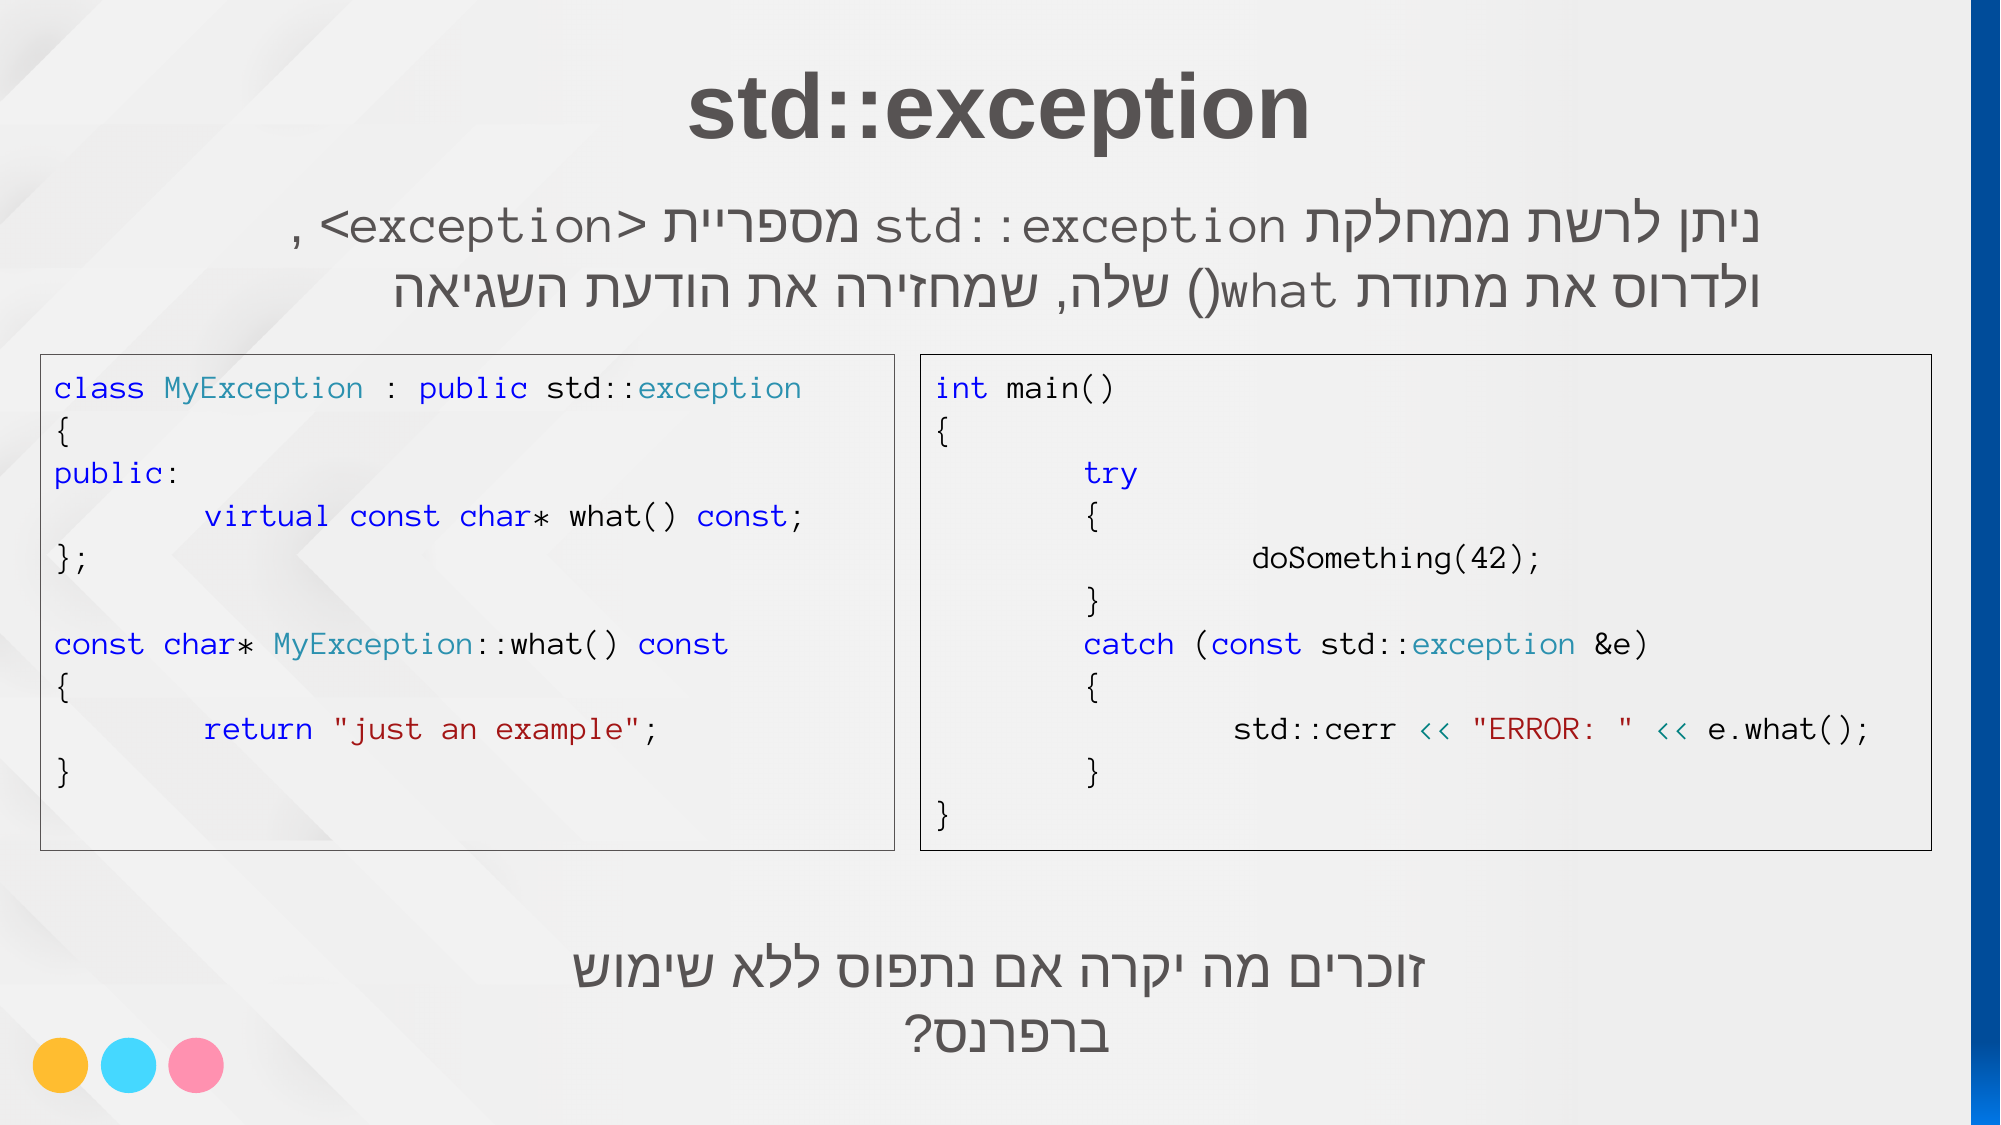

# std::exception
ניתן לרשת ממחלקת std::exception מספריית <exception> , ולדרוס את מתודת what() שלה, שמחזירה את הודעת השגיאה
class MyException : public std::exception
{
public:
	virtual const char* what() const;
};

const char* MyException::what() const
{
	return "just an example";
}
int main()
{
	try
	{
		 doSomething(42);
	}
	catch (const std::exception &e)
	{
		std::cerr << "ERROR: " << e.what();
	}
}
זוכרים מה יקרה אם נתפוס ללא שימוש ברפרנס?